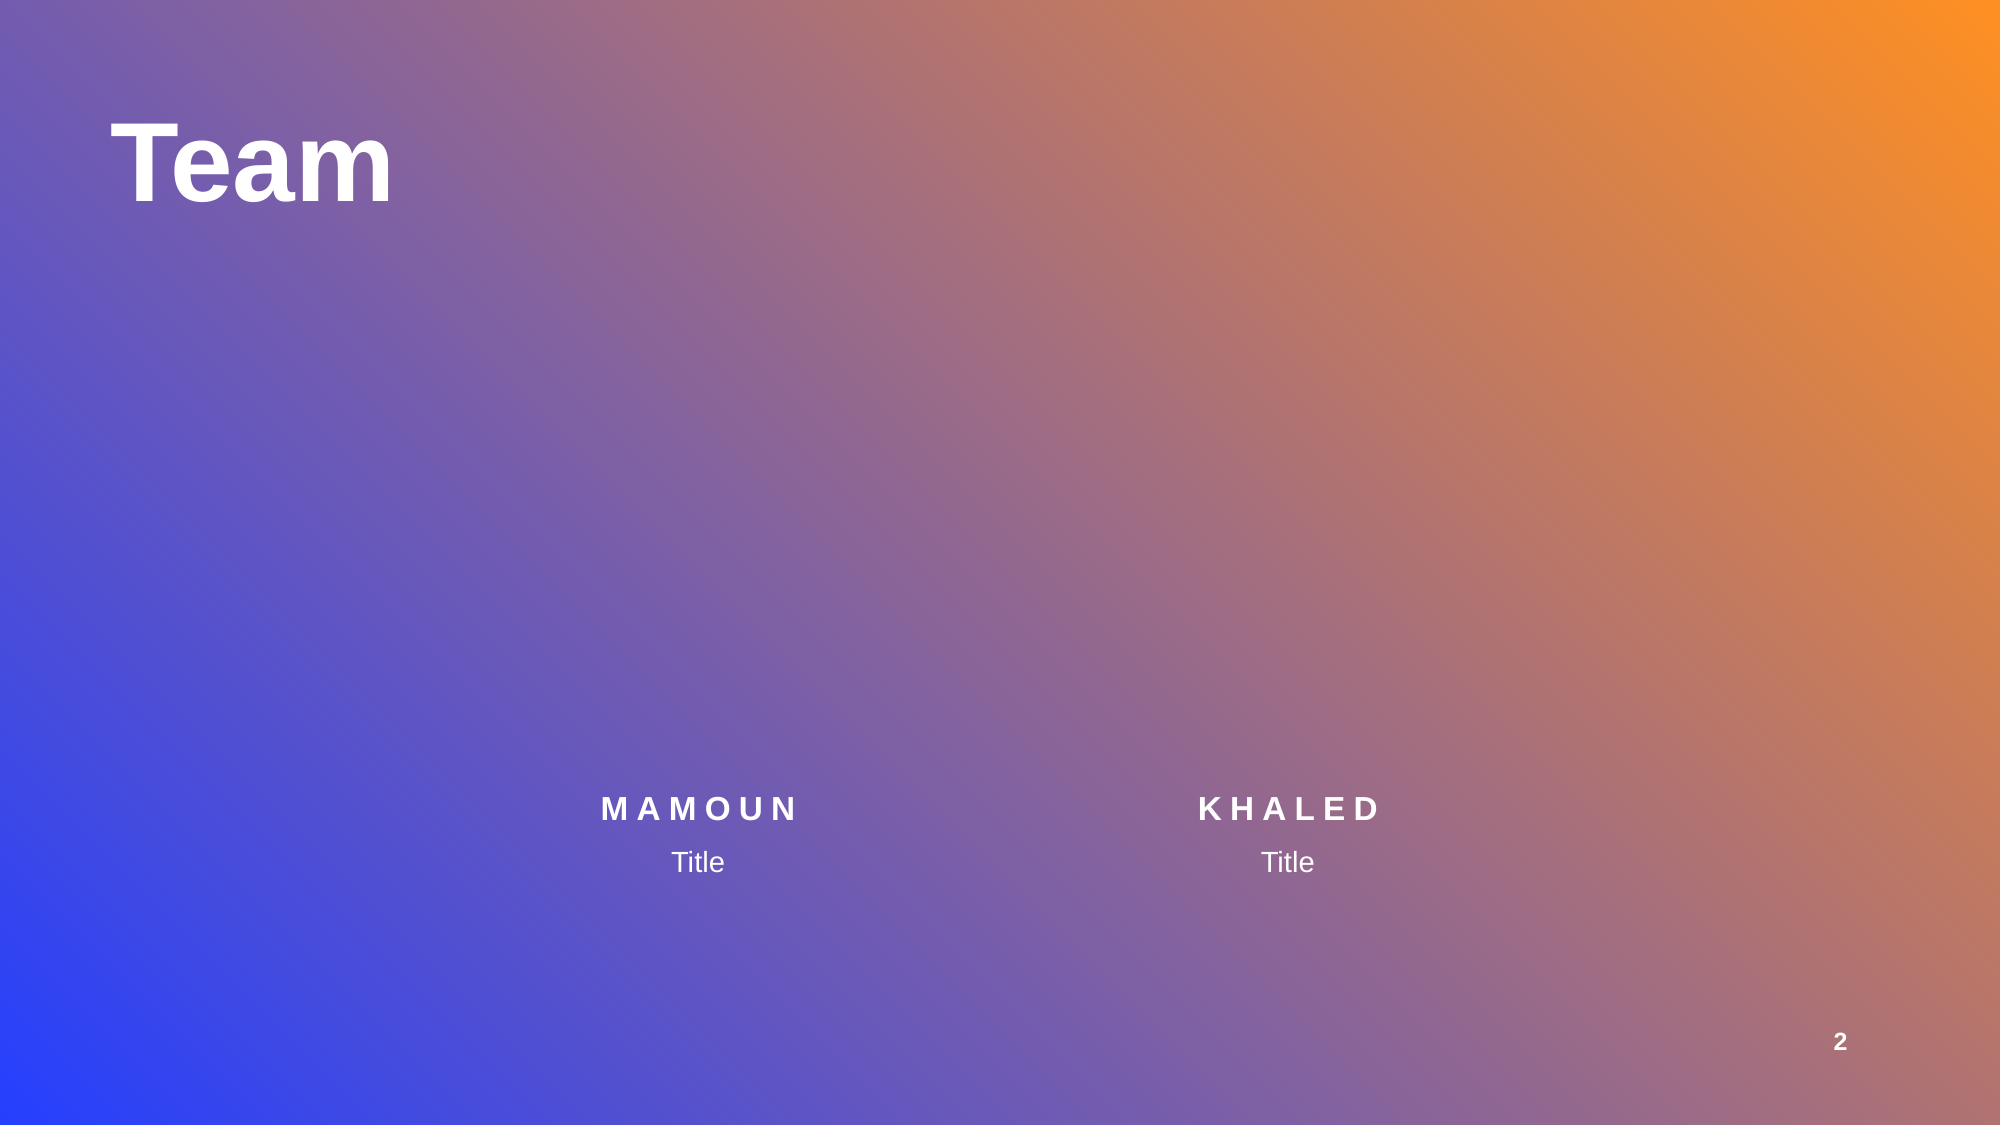

# Team

Mamoun
Khaled
Title
Title
2